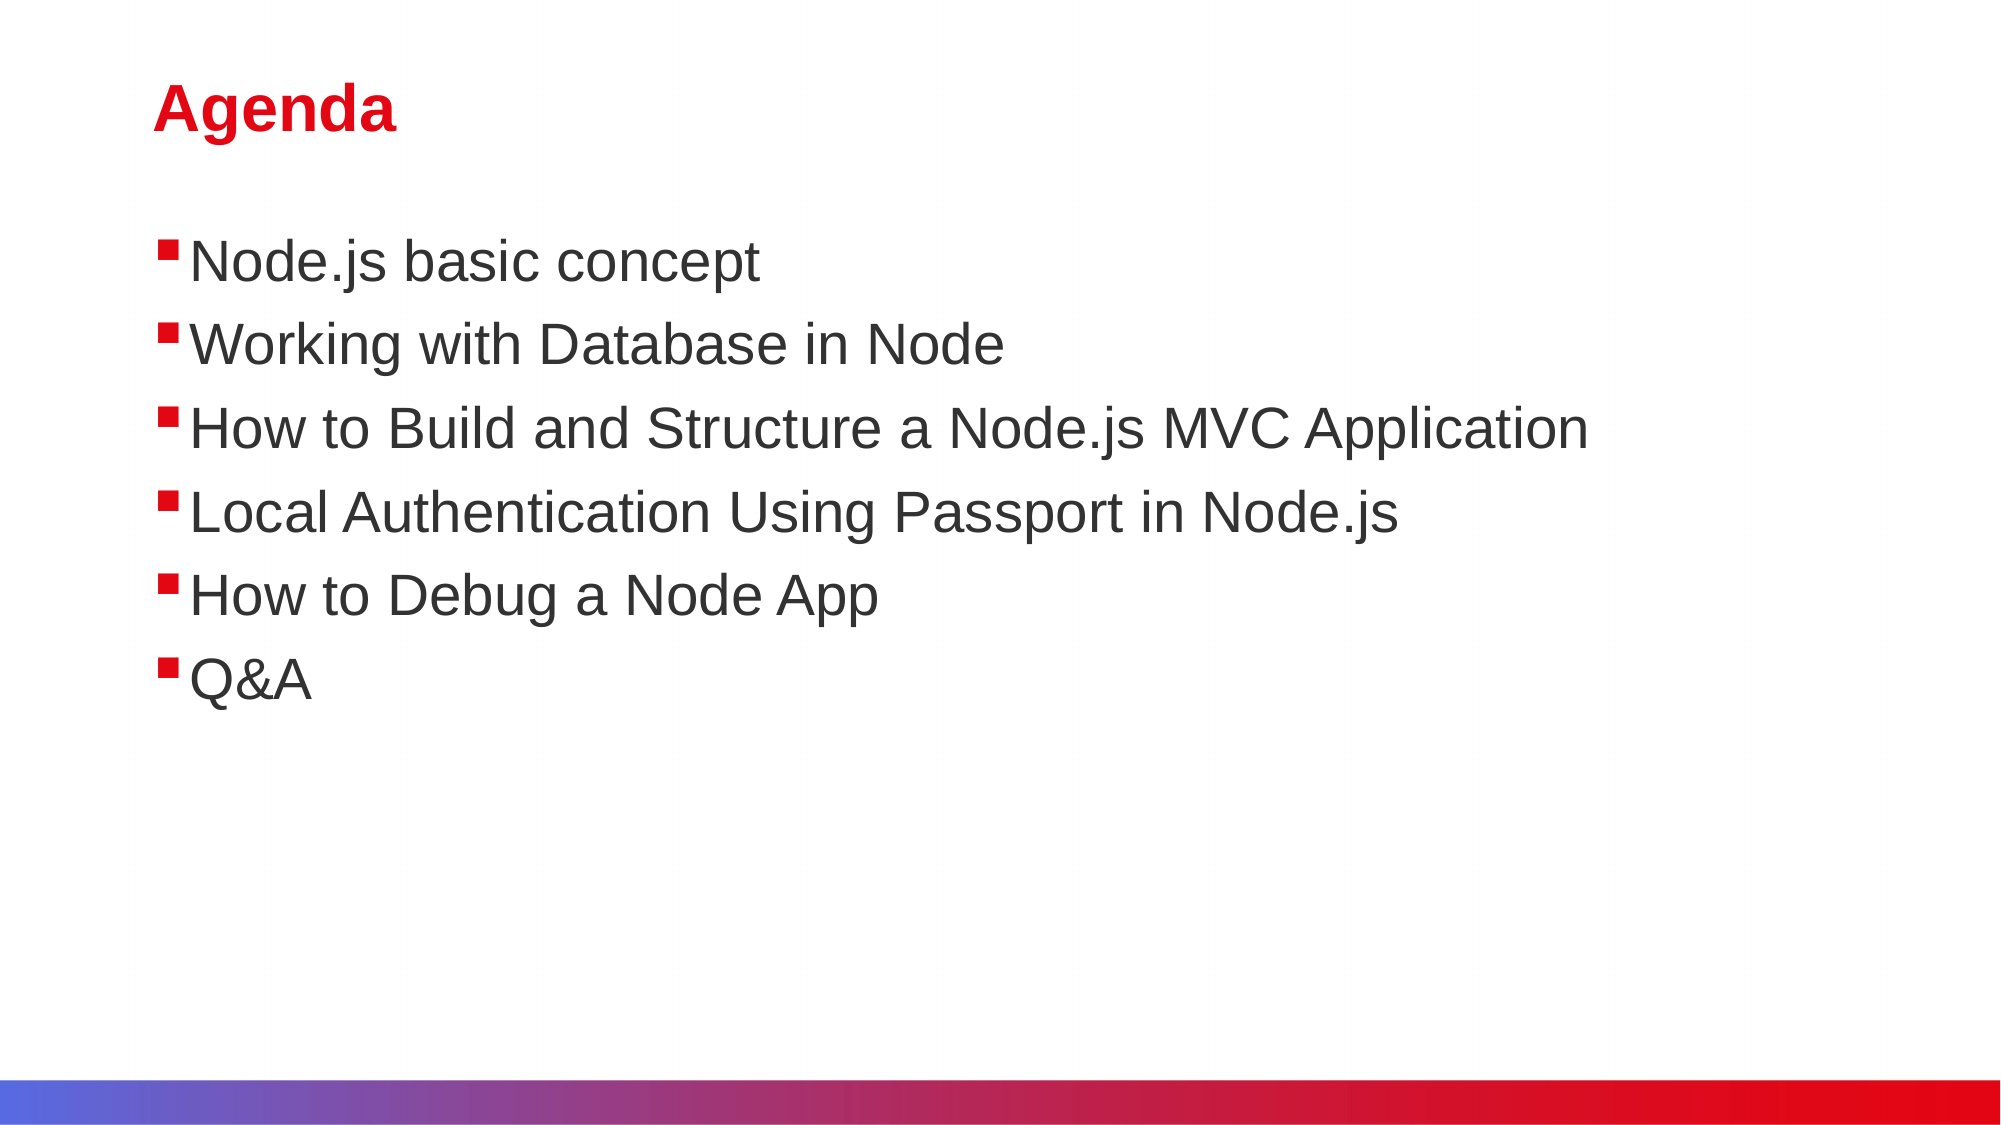

# Agenda
Node.js basic concept
Working with Database in Node
How to Build and Structure a Node.js MVC Application
Local Authentication Using Passport in Node.js
How to Debug a Node App
Q&A